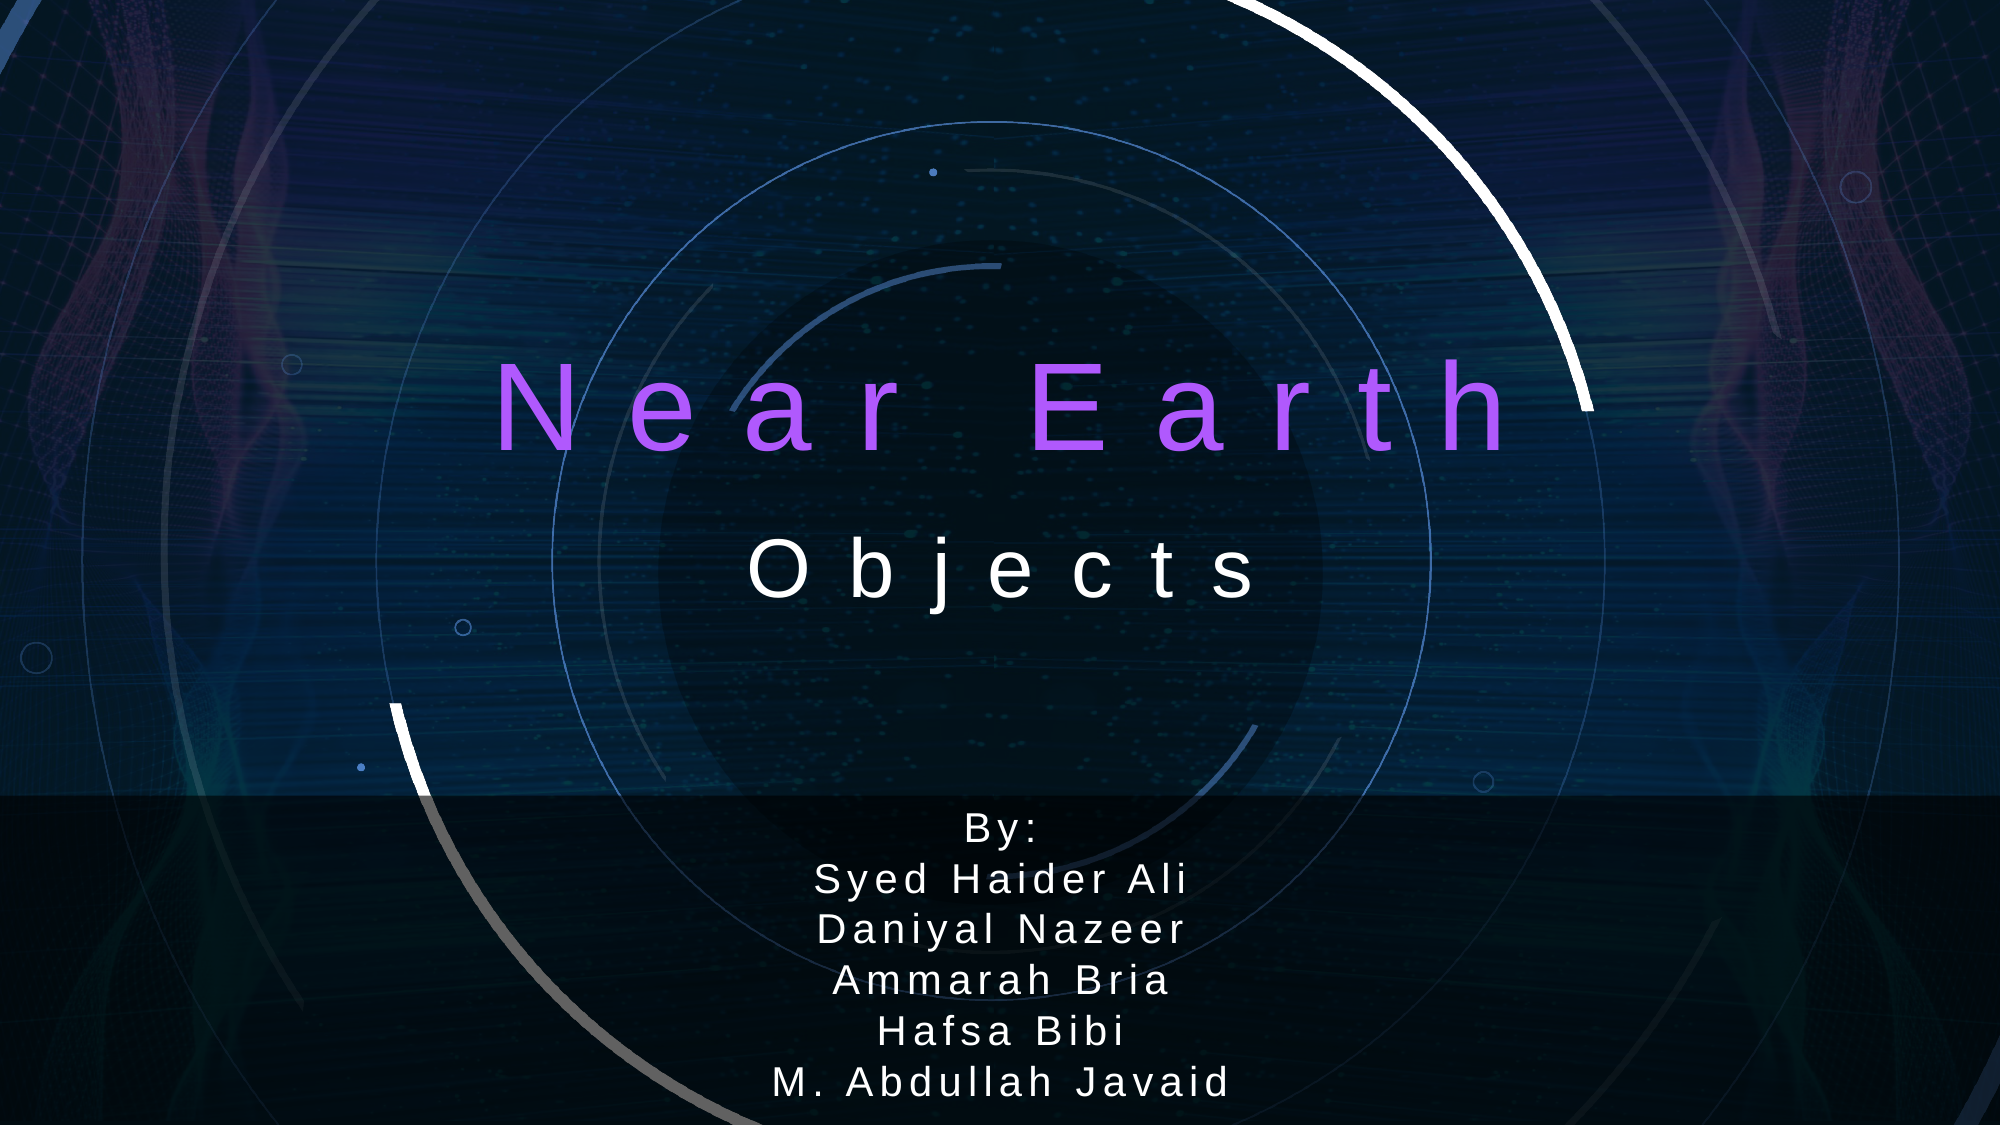

# Near Earth
Objects
By:
Syed Haider Ali
Daniyal Nazeer
Ammarah Bria
Hafsa Bibi
M. Abdullah Javaid